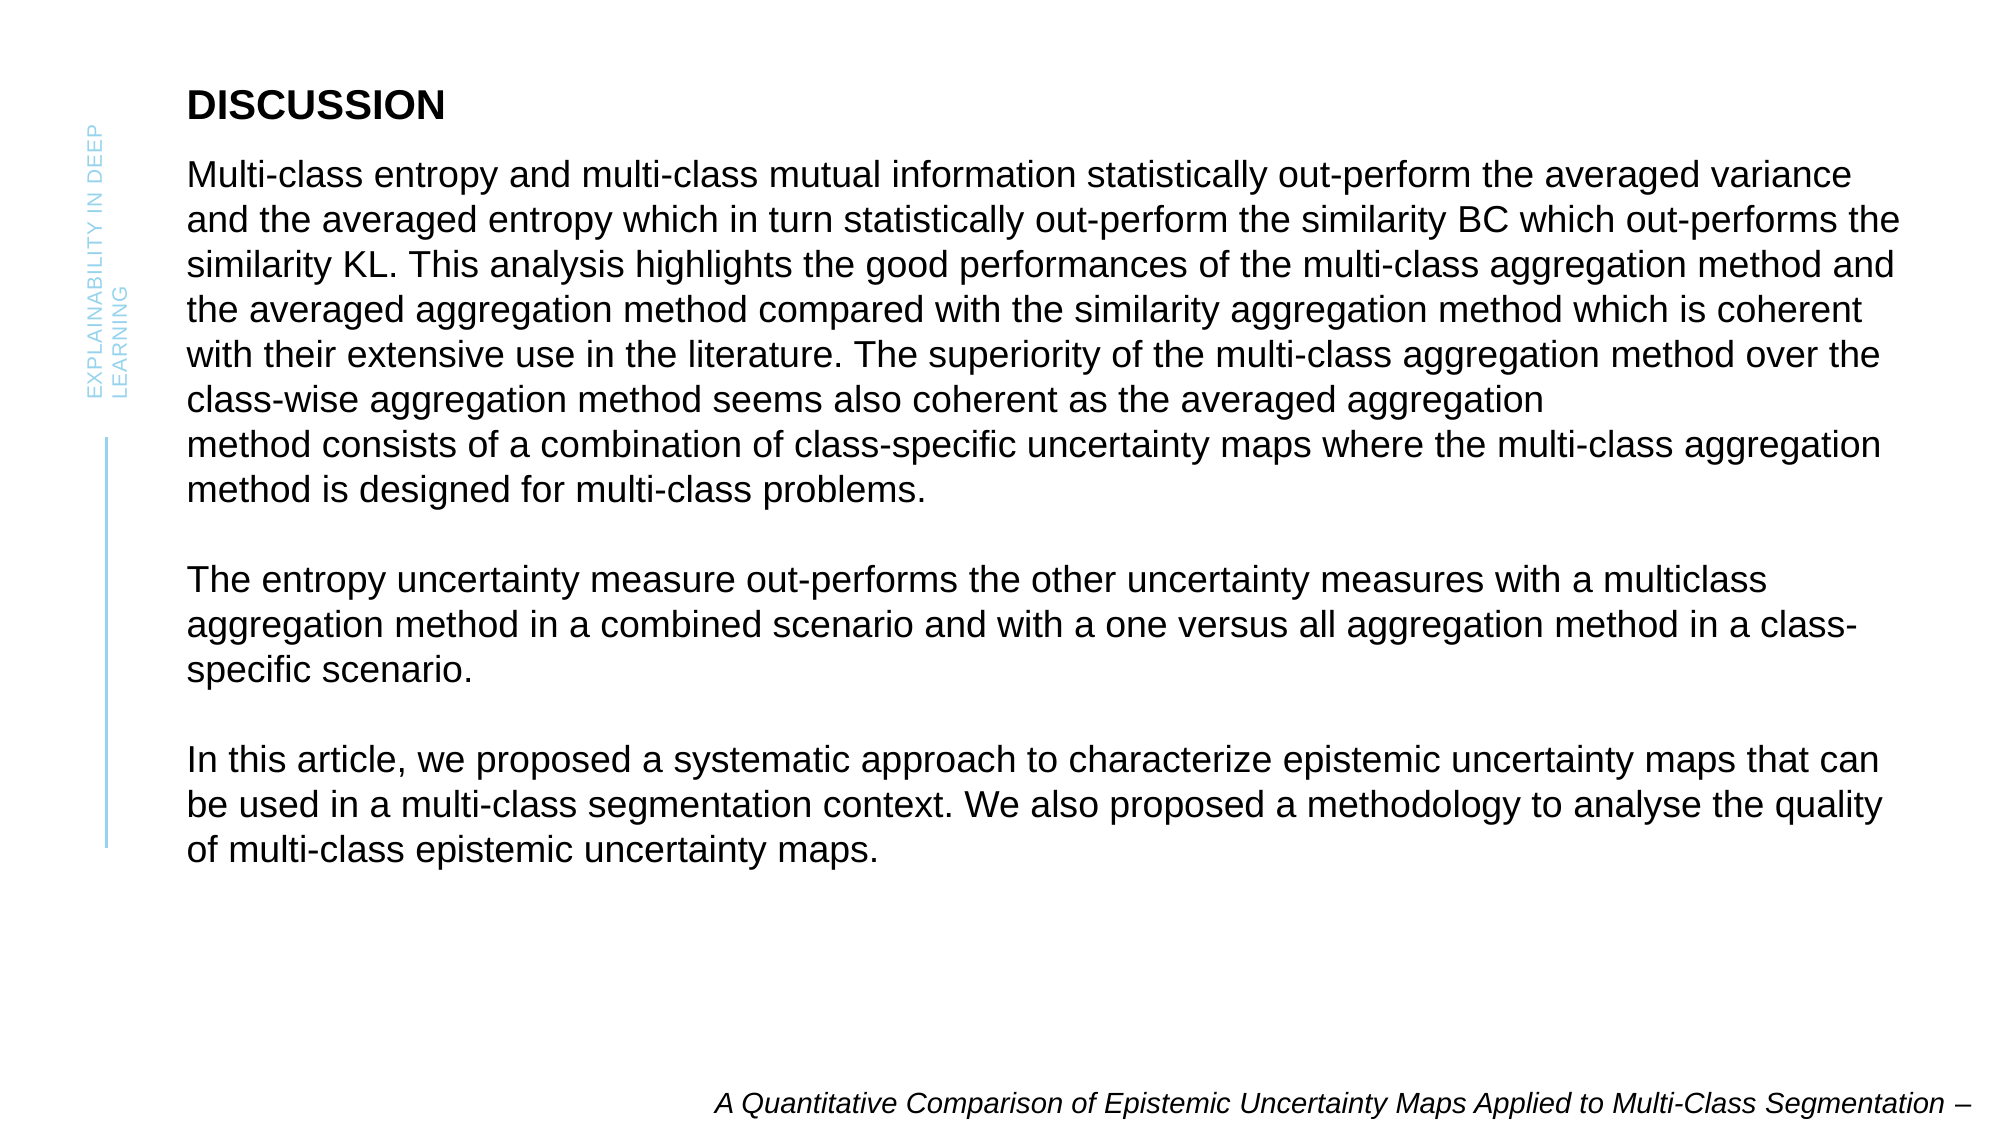

discussion
Multi-class entropy and multi-class mutual information statistically out-perform the averaged variance and the averaged entropy which in turn statistically out-perform the similarity BC which out-performs the similarity KL. This analysis highlights the good performances of the multi-class aggregation method and the averaged aggregation method compared with the similarity aggregation method which is coherent with their extensive use in the literature. The superiority of the multi-class aggregation method over the class-wise aggregation method seems also coherent as the averaged aggregation
method consists of a combination of class-specific uncertainty maps where the multi-class aggregation method is designed for multi-class problems.

The entropy uncertainty measure out-performs the other uncertainty measures with a multiclass aggregation method in a combined scenario and with a one versus all aggregation method in a class-specific scenario.

In this article, we proposed a systematic approach to characterize epistemic uncertainty maps that can be used in a multi-class segmentation context. We also proposed a methodology to analyse the quality of multi-class epistemic uncertainty maps.
Explainability in deep learning

95
A Quantitative Comparison of Epistemic Uncertainty Maps Applied to Multi-Class Segmentation – Camarasa et al. 2021